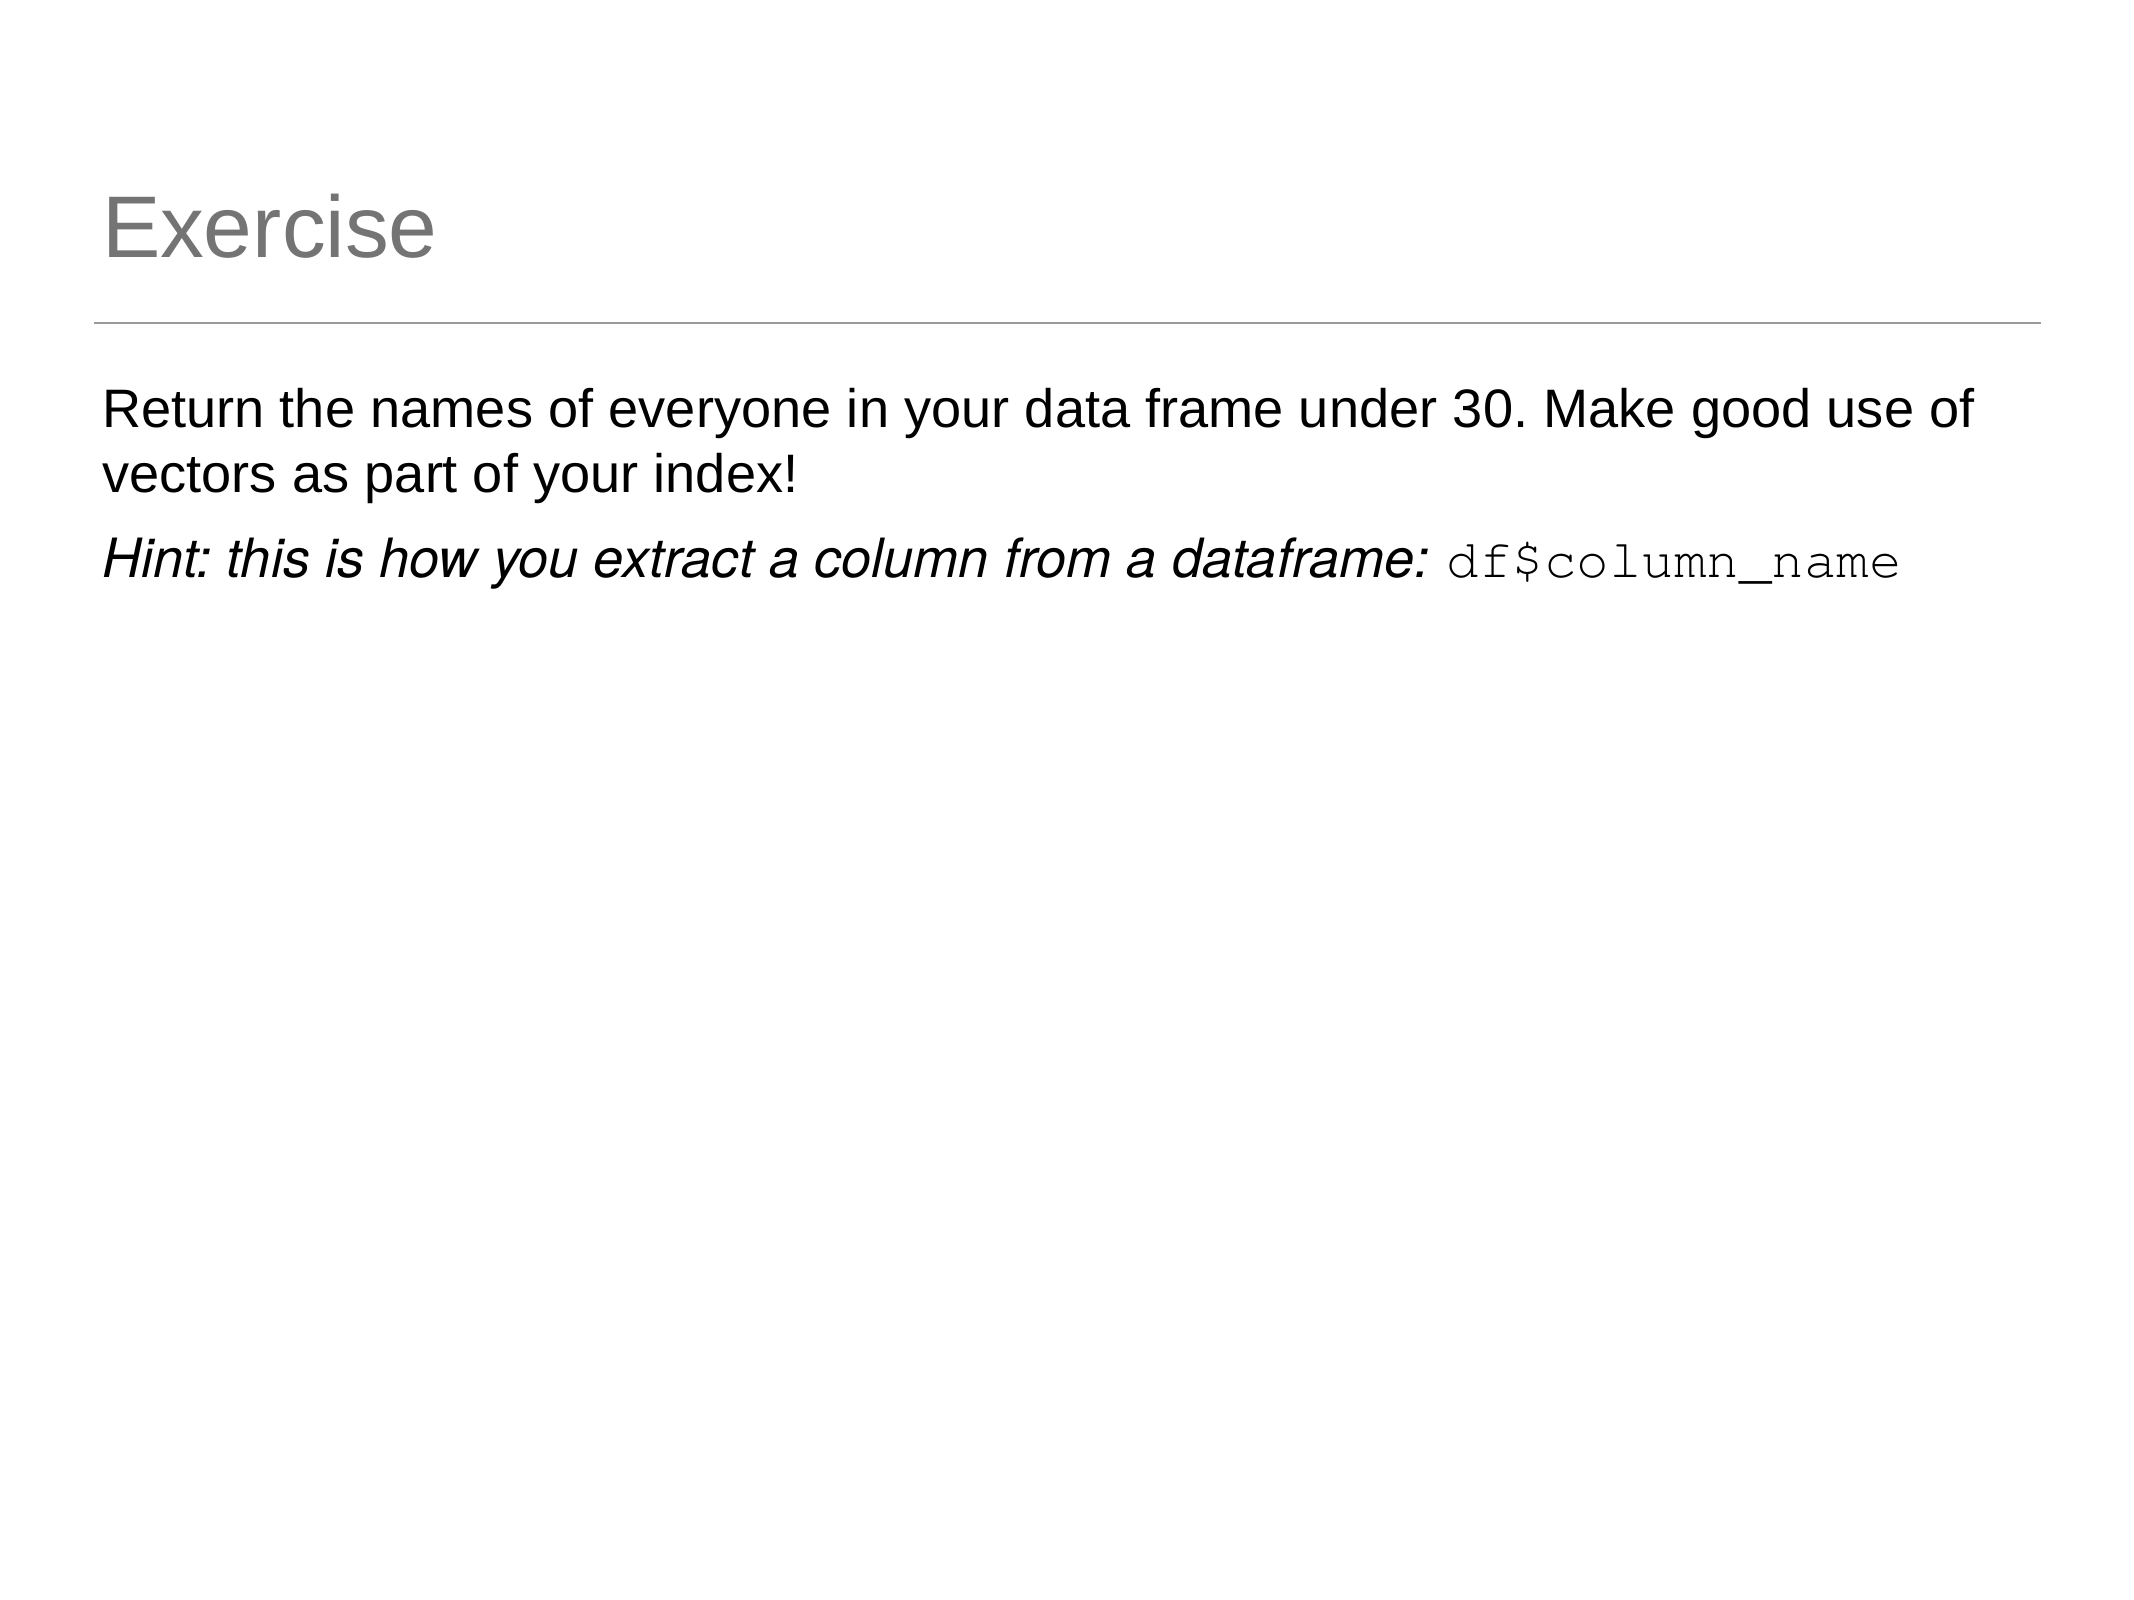

# Exercise
Return the names of everyone in your data frame under 30. Make good use of vectors as part of your index!
Hint: this is how you extract a column from a dataframe: df$column_name